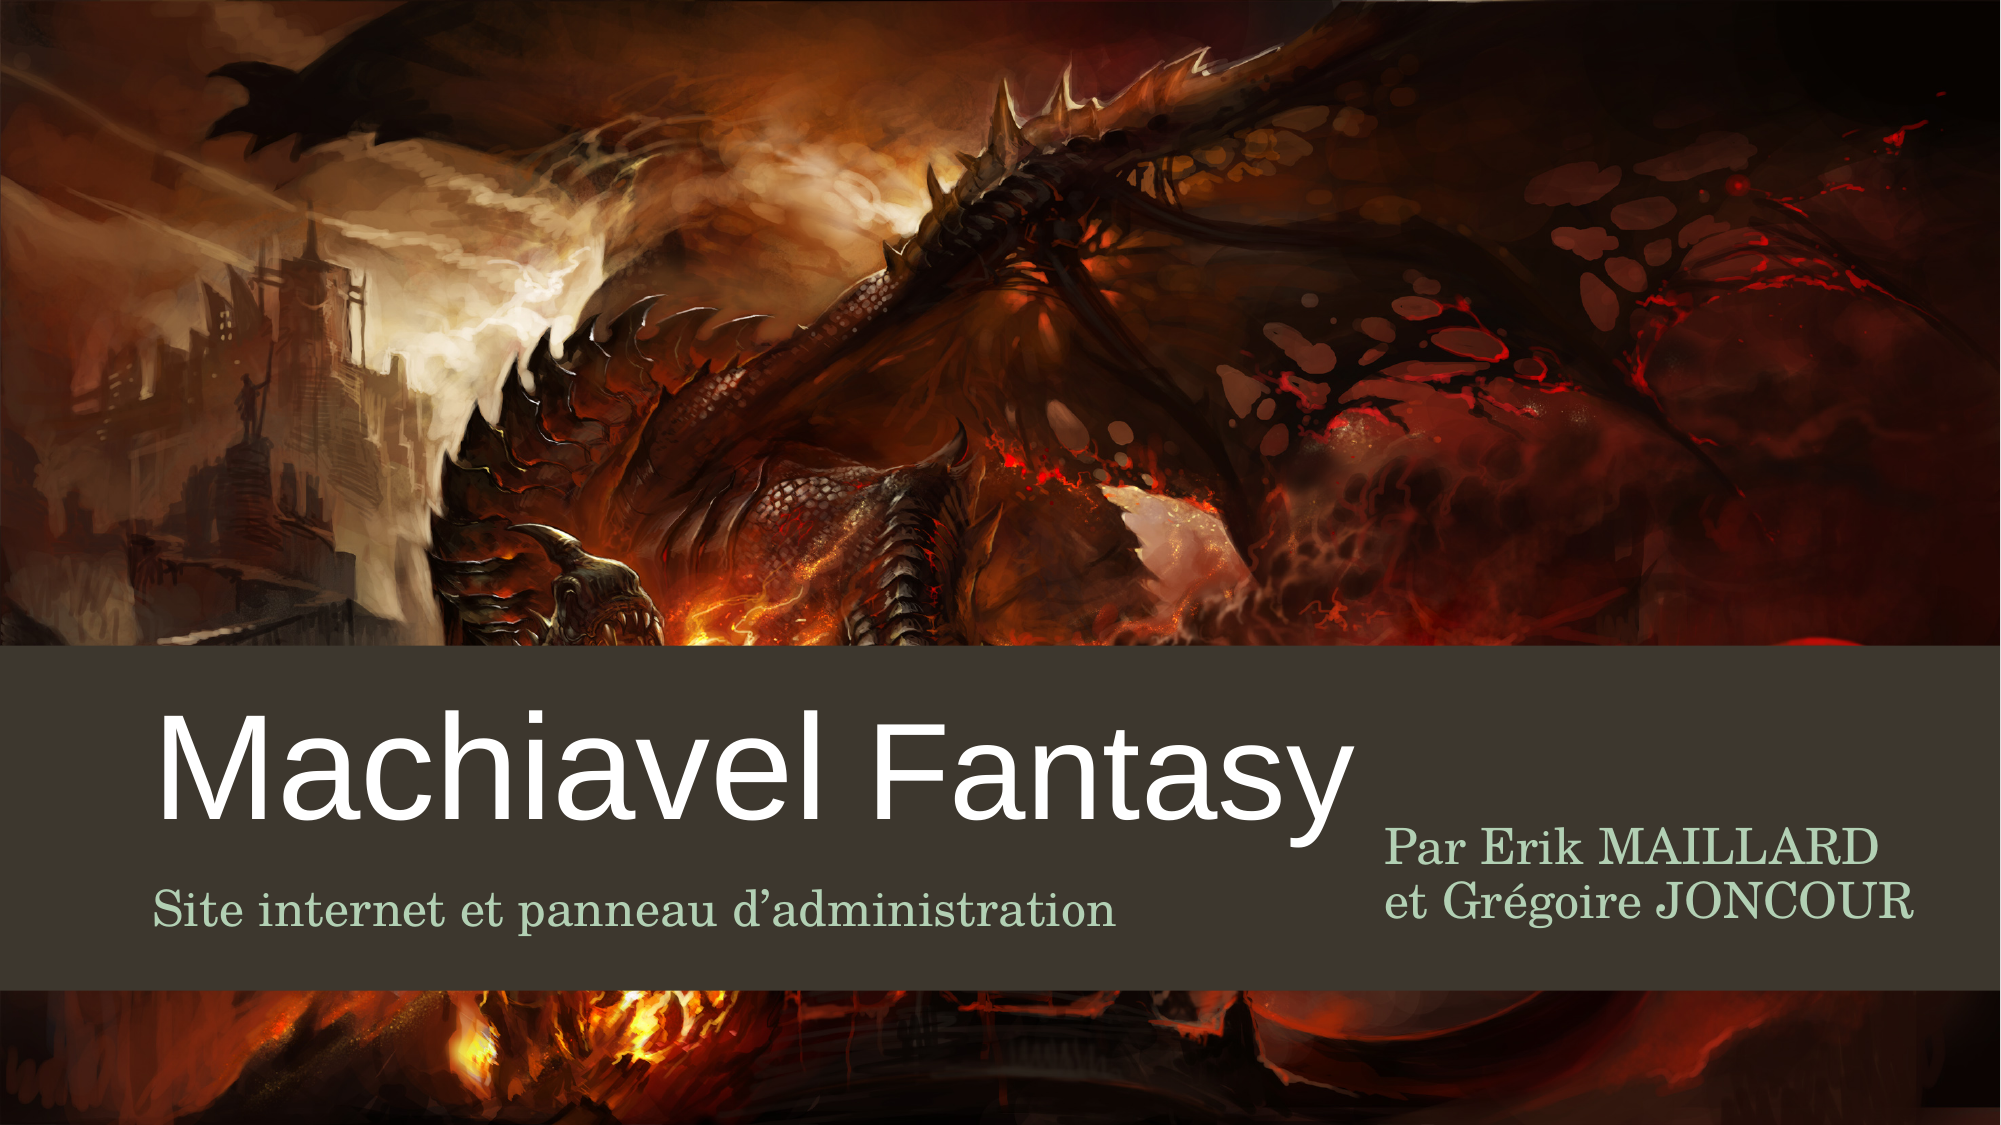

# Machiavel Fantasy
Par Erik MAILLARD
et Grégoire JONCOUR
Site internet et panneau d’administration